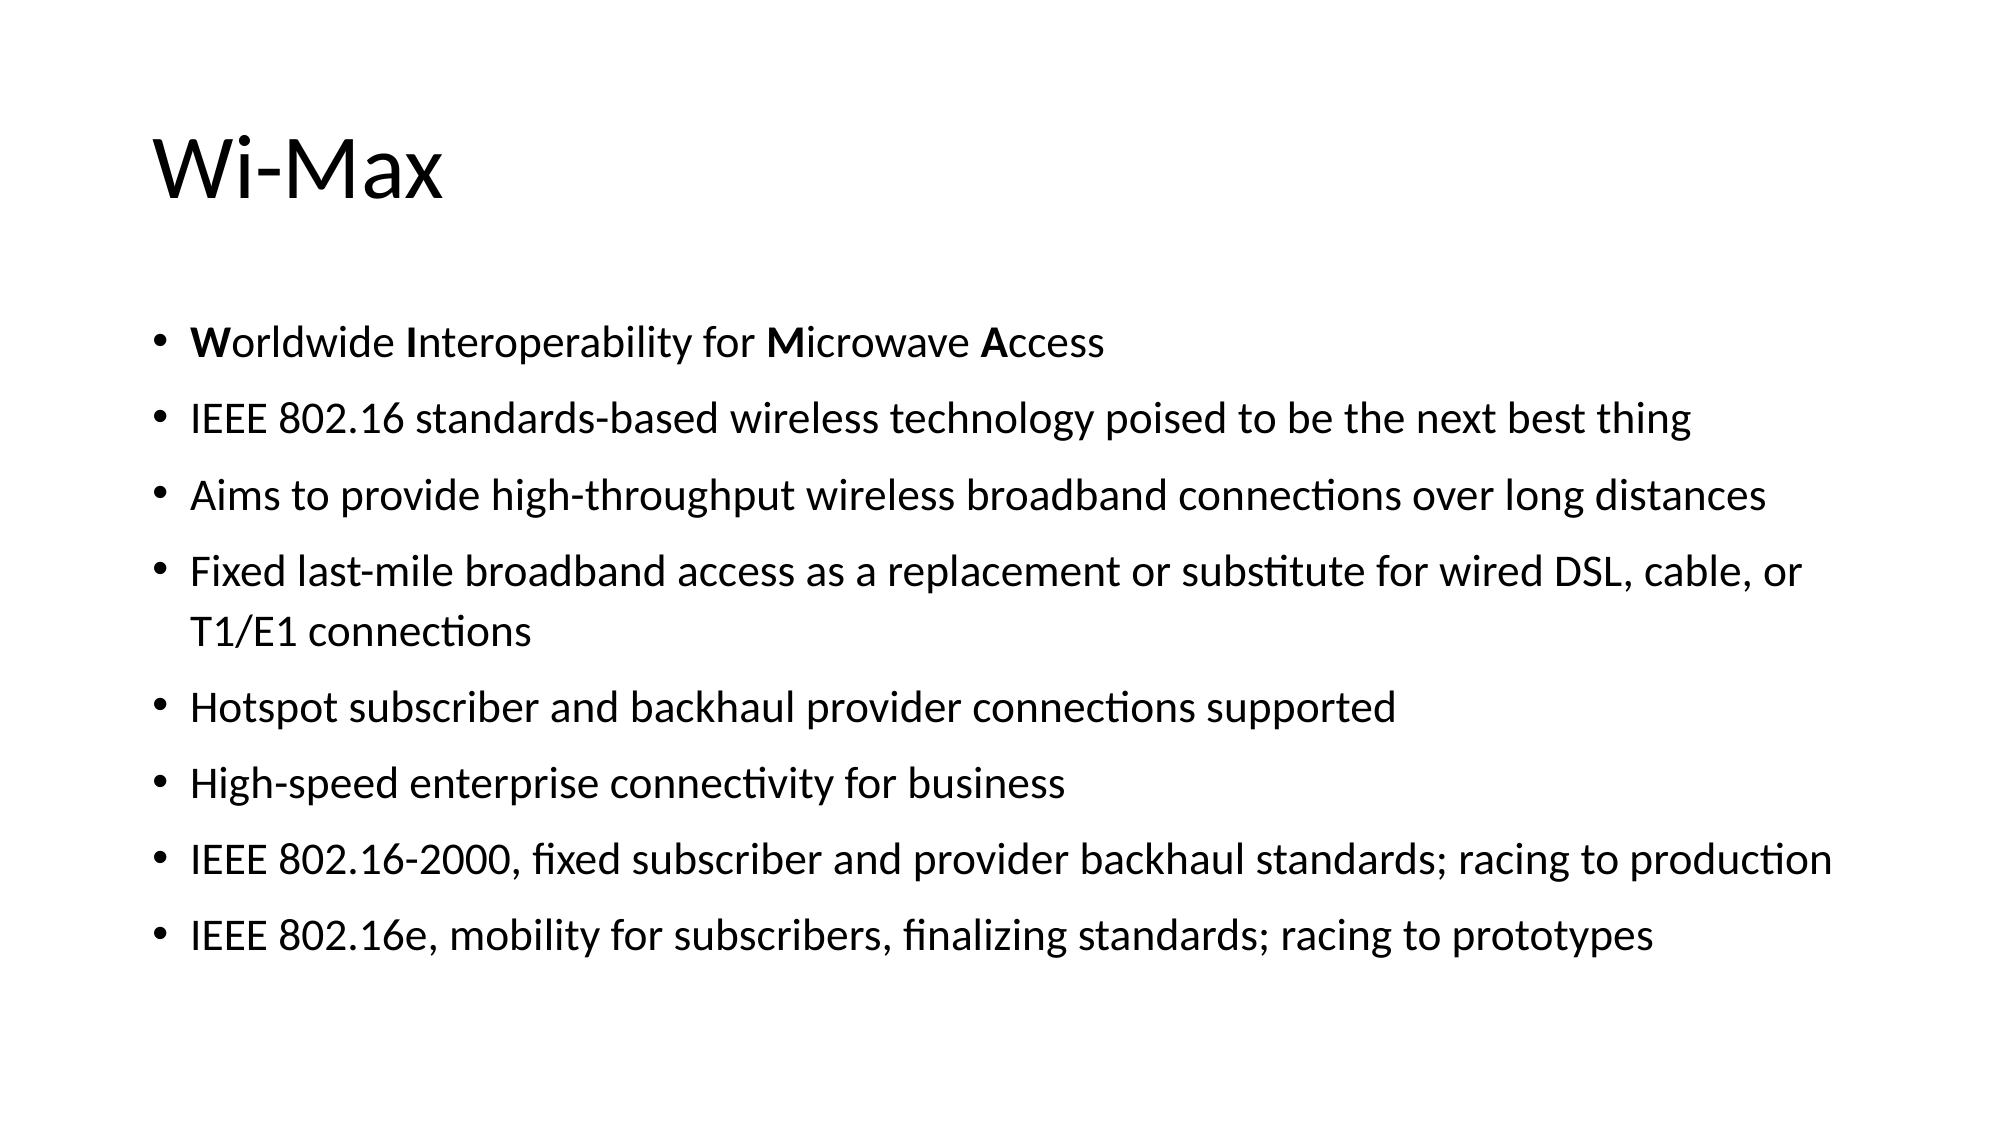

# Wi-Max
Worldwide Interoperability for Microwave Access
IEEE 802.16 standards-based wireless technology poised to be the next best thing
Aims to provide high-throughput wireless broadband connections over long distances
Fixed last-mile broadband access as a replacement or substitute for wired DSL, cable, or T1/E1 connections
Hotspot subscriber and backhaul provider connections supported
High-speed enterprise connectivity for business
IEEE 802.16-2000, fixed subscriber and provider backhaul standards; racing to production
IEEE 802.16e, mobility for subscribers, finalizing standards; racing to prototypes

CONFIDENTIAL© Copyright 2008 Tech Mahindra Limited
226